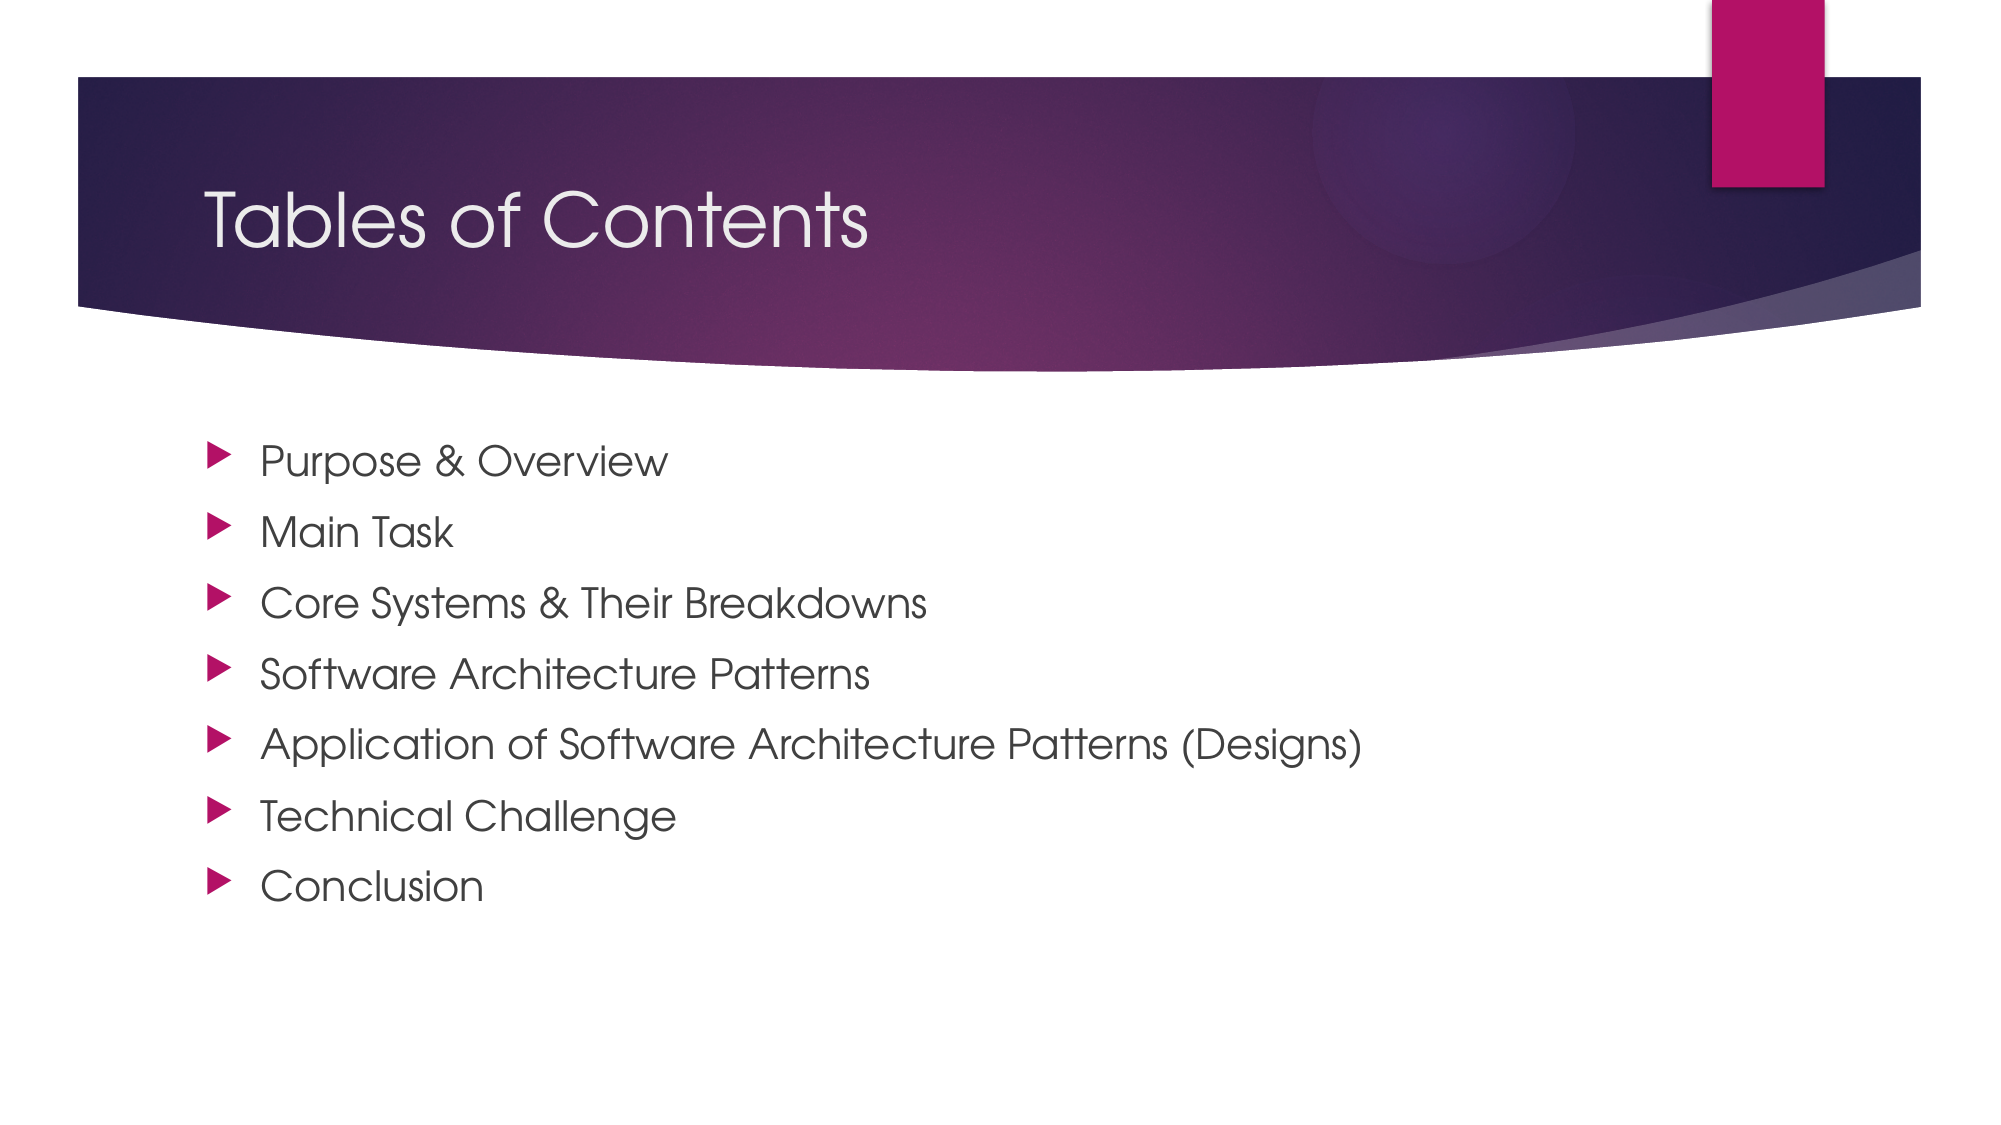

# Tables of Contents
Purpose & Overview
Main Task
Core Systems & Their Breakdowns
Software Architecture Patterns
Application of Software Architecture Patterns (Designs)
Technical Challenge
Conclusion